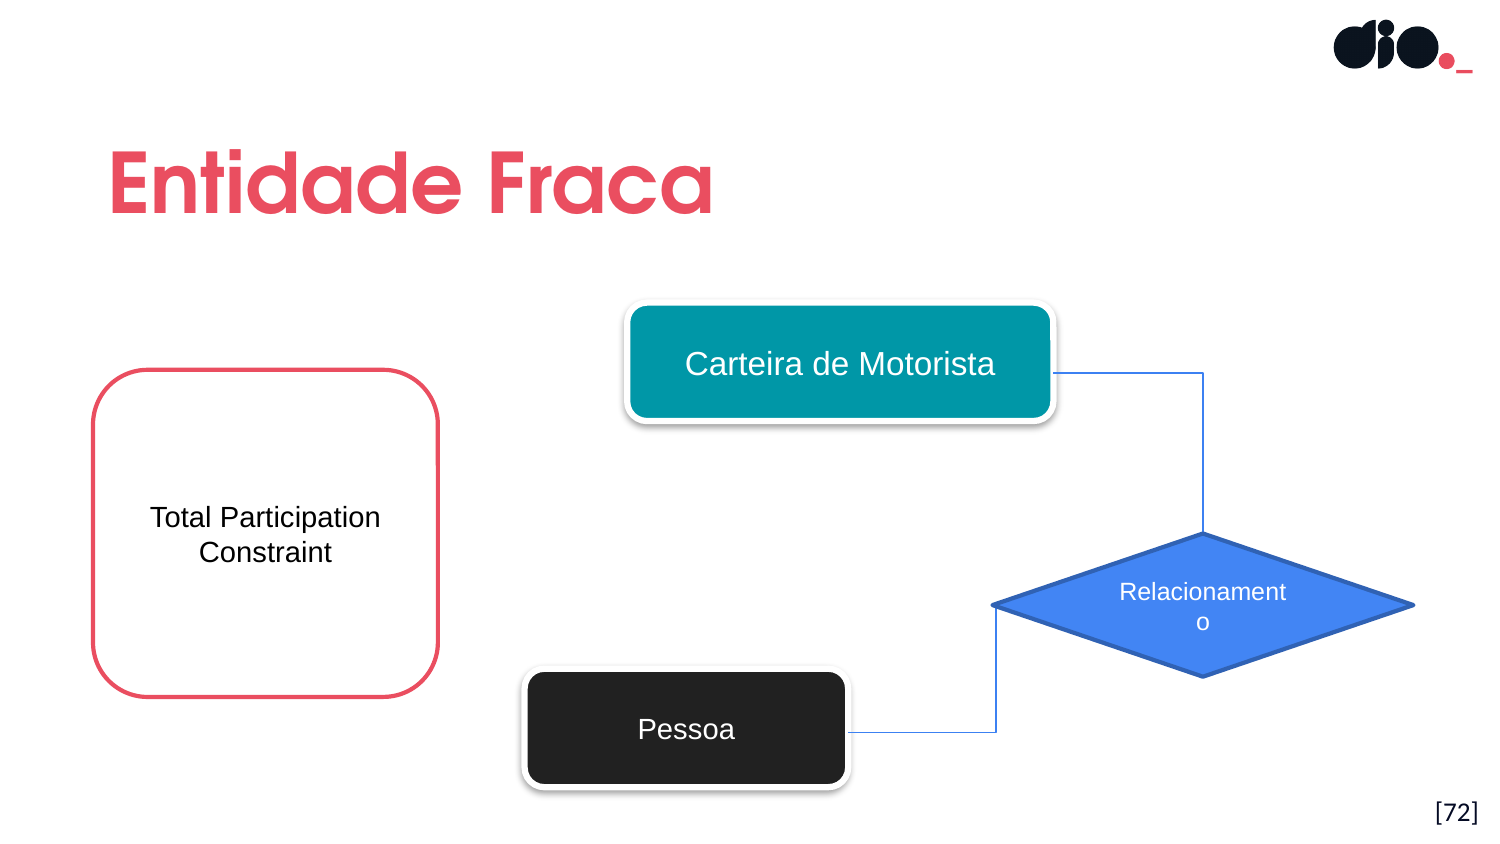

Entidade Fraca
Carteira de Motorista
Total Participation Constraint

Relacionamento

Pessoa
[72]